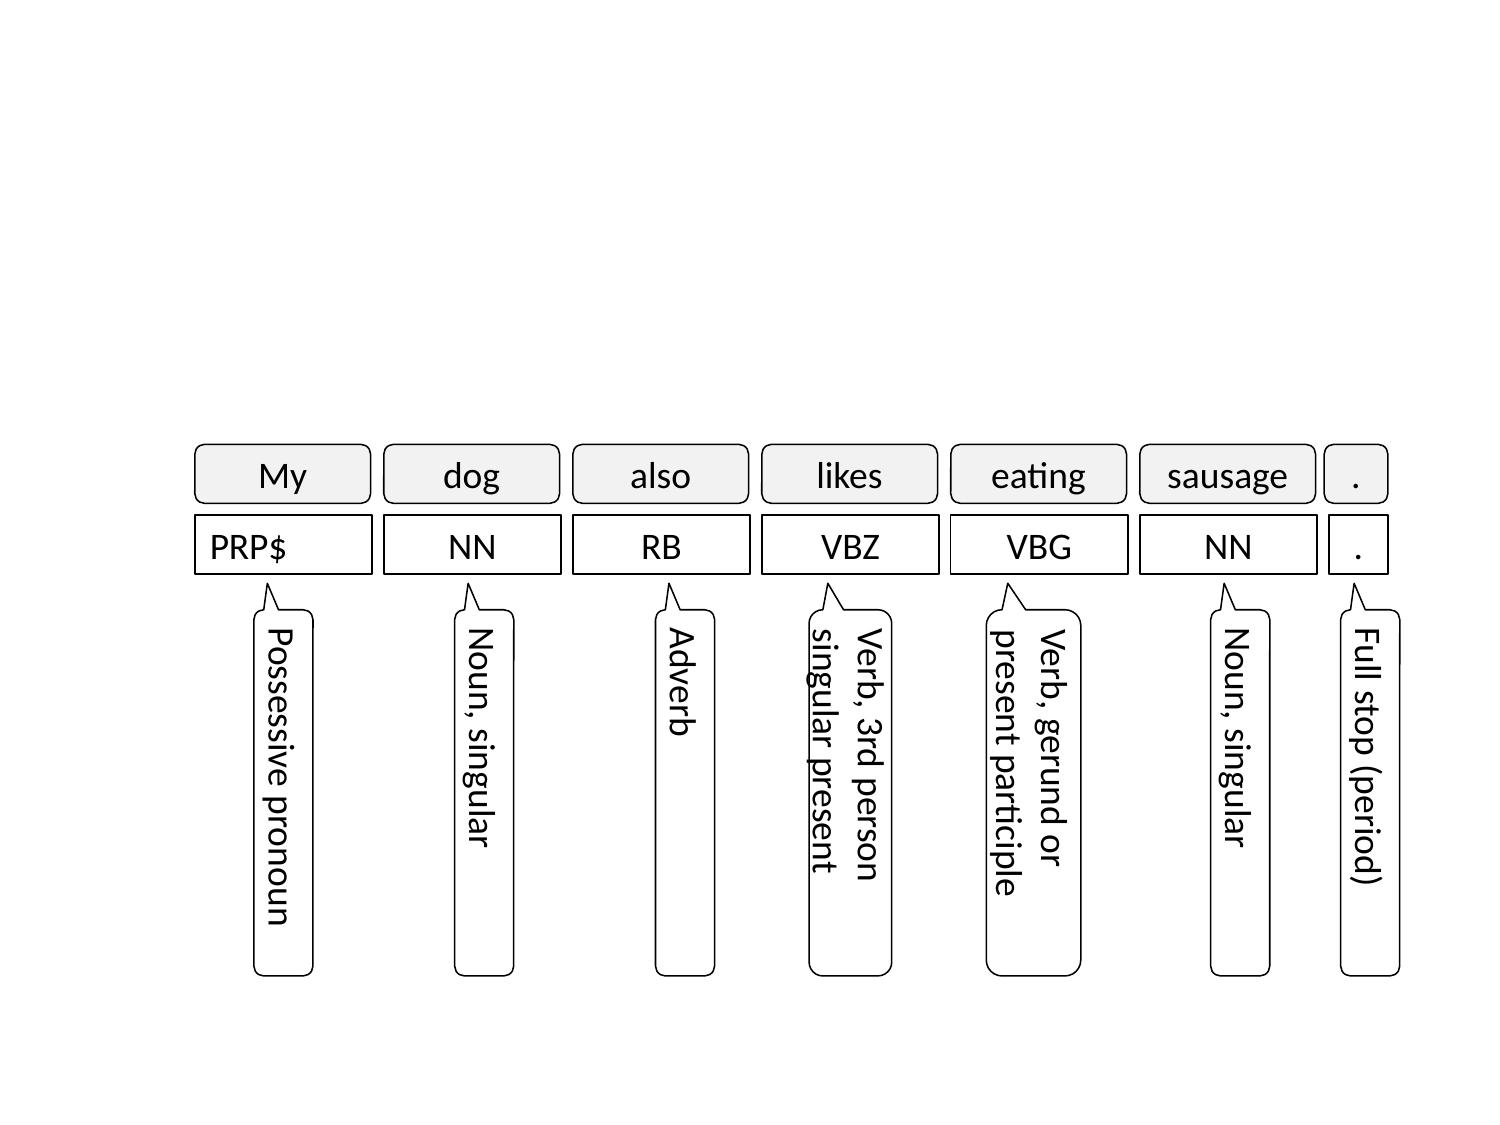

My
dog
also
likes
eating
sausage
.
PRP$
NN
RB
VBZ
VBG
NN
.
Verb, gerund or present participle
Verb, 3rd person singular present
Possessive pronoun
Noun, singular
Adverb
Noun, singular
Full stop (period)